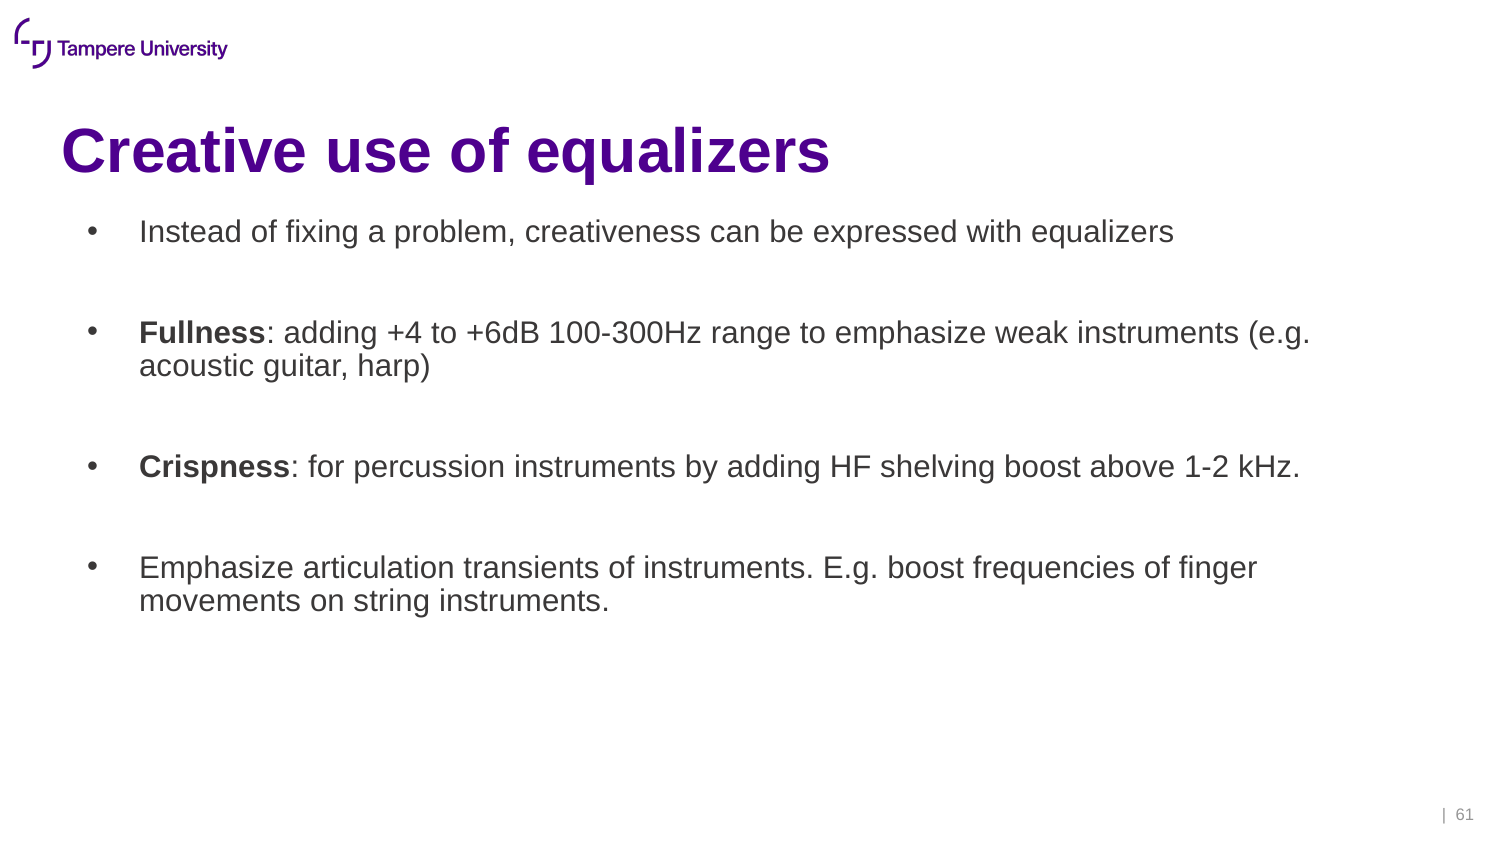

# Creative use of equalizers
Instead of fixing a problem, creativeness can be expressed with equalizers

Fullness: adding +4 to +6dB 100-300Hz range to emphasize weak instruments (e.g. acoustic guitar, harp)

Crispness: for percussion instruments by adding HF shelving boost above 1-2 kHz.

Emphasize articulation transients of instruments. E.g. boost frequencies of finger movements on string instruments.

|  61